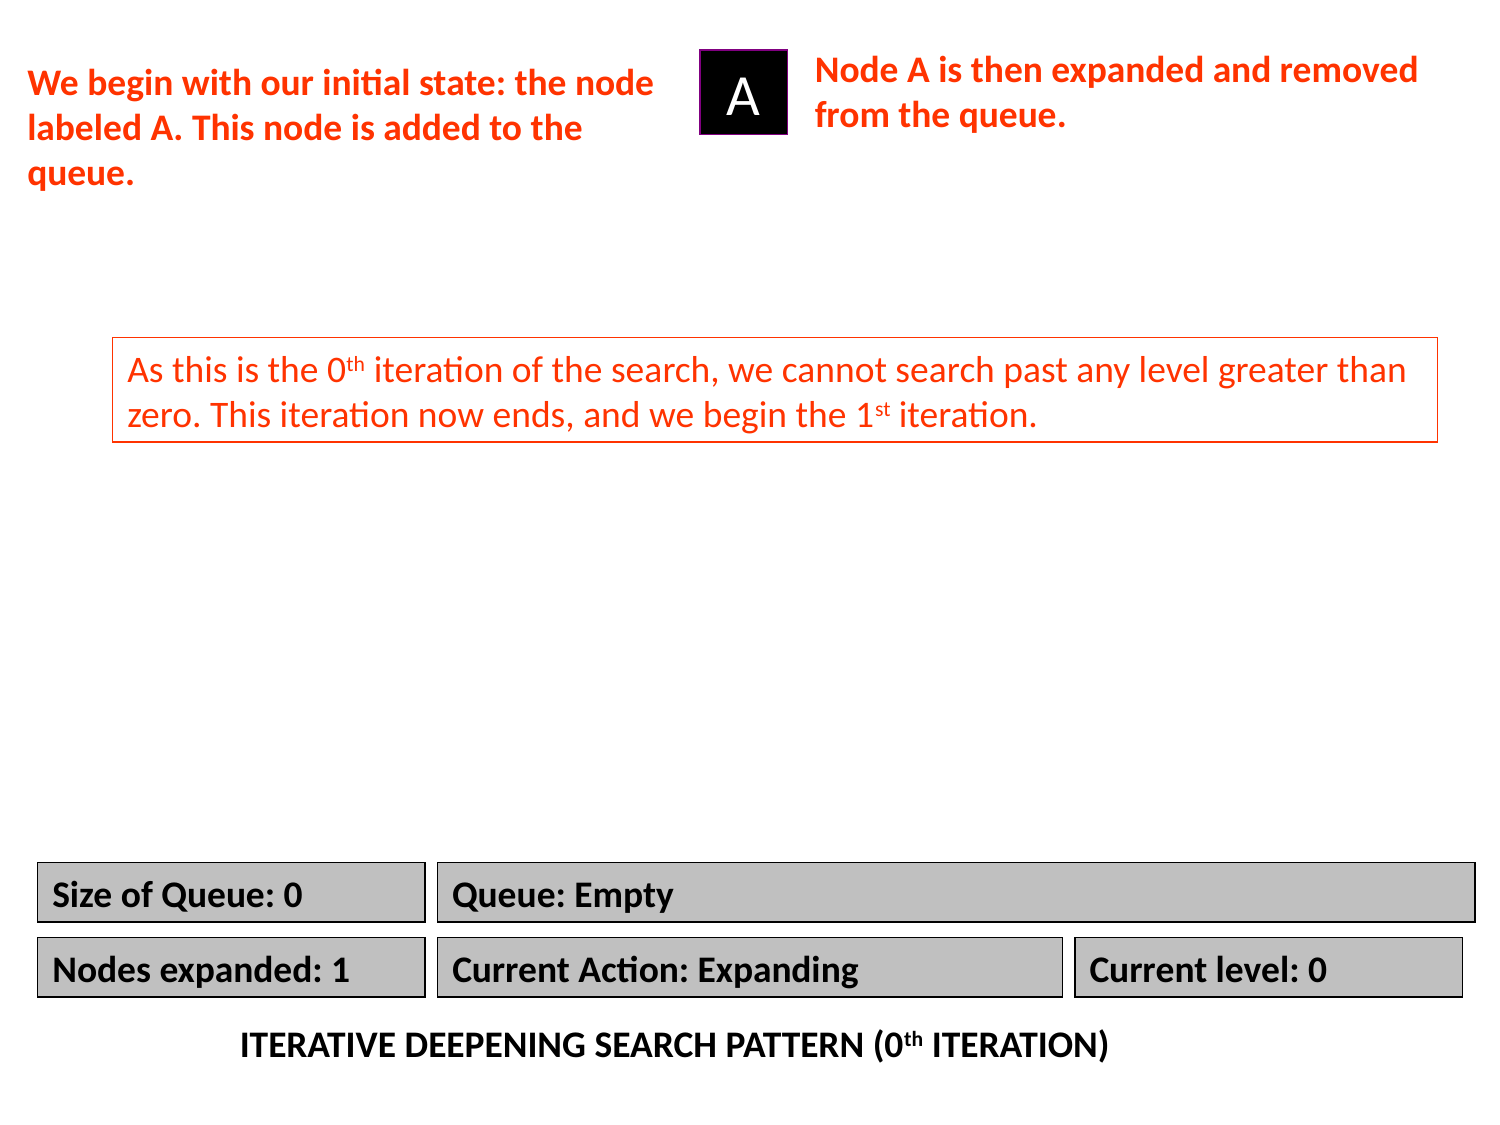

Node A is then expanded and removed from the queue.
A
A
We begin with our initial state: the node labeled A. This node is added to the queue.
As this is the 0th iteration of the search, we cannot search past any level greater than zero. This iteration now ends, and we begin the 1st iteration.
Size of Queue: 0
Size of Queue: 1
Size of Queue: 0
Queue: Empty
Queue: A
Queue: Empty
Nodes expanded: 0
Nodes expanded: 1
Current Action: Expanding
Current level: n/a
Current level: 0
ITERATIVE DEEPENING SEARCH PATTERN (0th ITERATION)